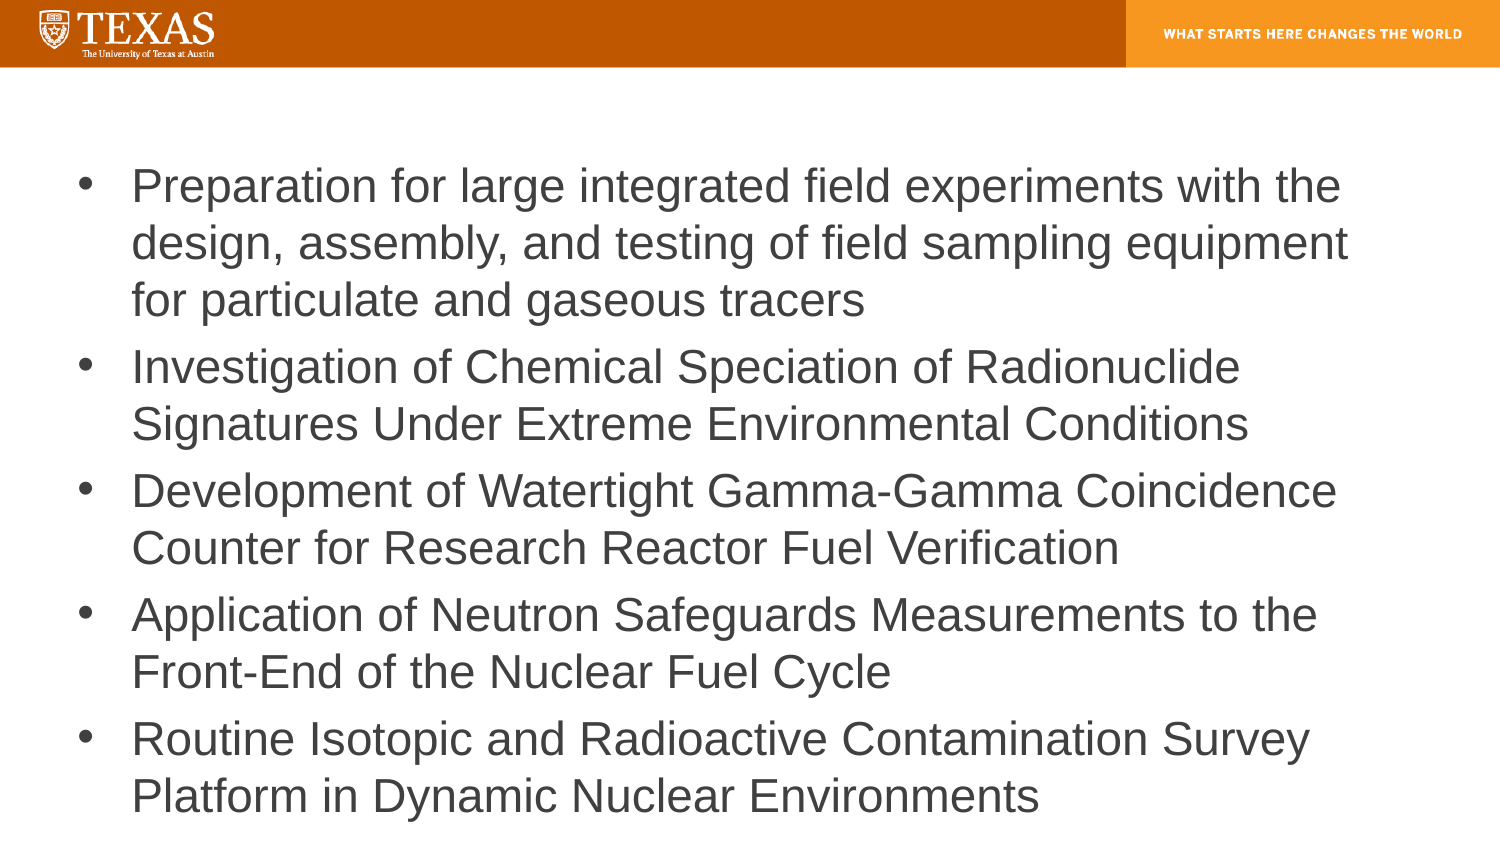

Preparation for large integrated field experiments with the design, assembly, and testing of field sampling equipment for particulate and gaseous tracers
Investigation of Chemical Speciation of Radionuclide Signatures Under Extreme Environmental Conditions
Development of Watertight Gamma-Gamma Coincidence Counter for Research Reactor Fuel Verification
Application of Neutron Safeguards Measurements to the Front-End of the Nuclear Fuel Cycle
Routine Isotopic and Radioactive Contamination Survey Platform in Dynamic Nuclear Environments